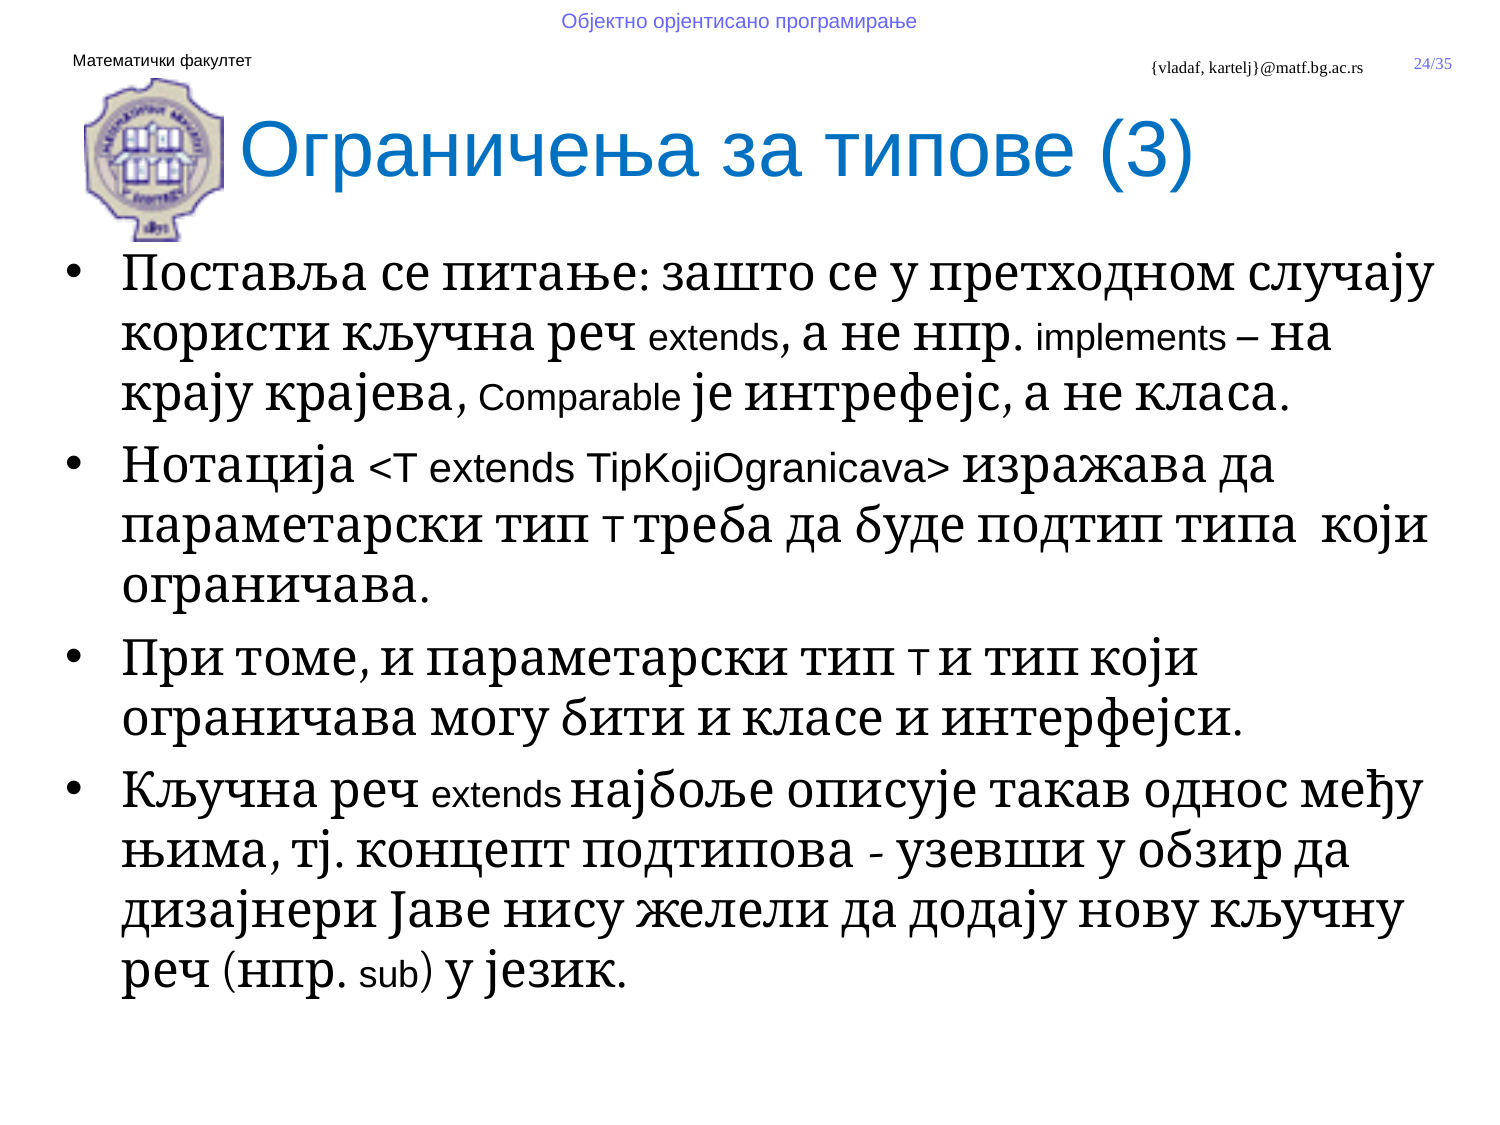

Ограничења за типове (3)
Поставља се питање: зашто се у претходном случају користи кључна реч extends, а не нпр. implements – на крају крајева, Comparable је интрефејс, а не класа.
Нотација <T extends TipKojiOgranicava> изражава да параметарски тип T треба да буде подтип типа 	који ограничава.
При томе, и параметарски тип T и тип који ограничава могу бити и класе и интерфејси.
Кључна реч extends најбоље описује такав однос међу њима, тј. концепт подтипова - узевши у обзир да дизајнери Јаве нису желели да додају нову кључну реч (нпр. sub) у језик.